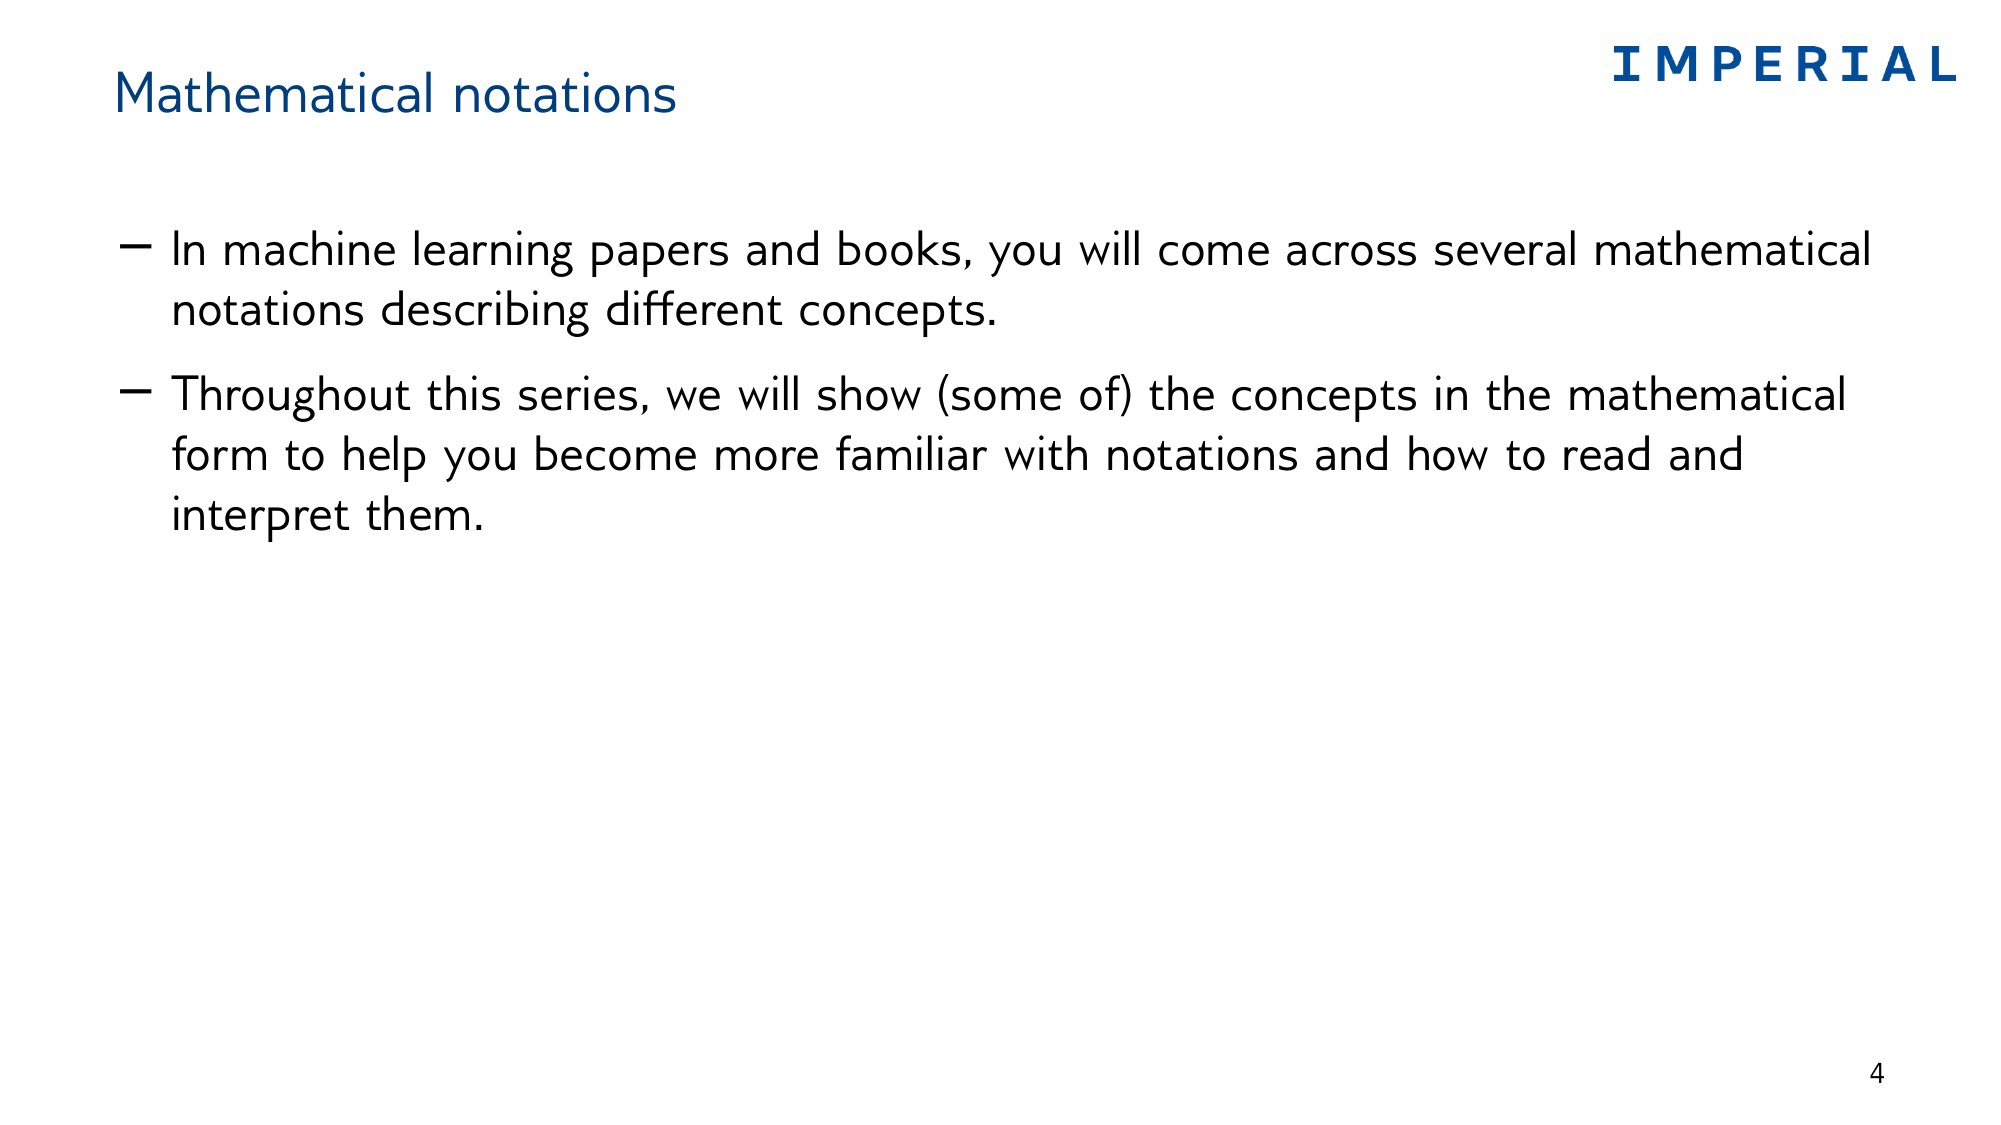

# Mathematical notations
In machine learning papers and books, you will come across several mathematical notations describing different concepts.
Throughout this series, we will show (some of) the concepts in the mathematical form to help you become more familiar with notations and how to read and interpret them.
4